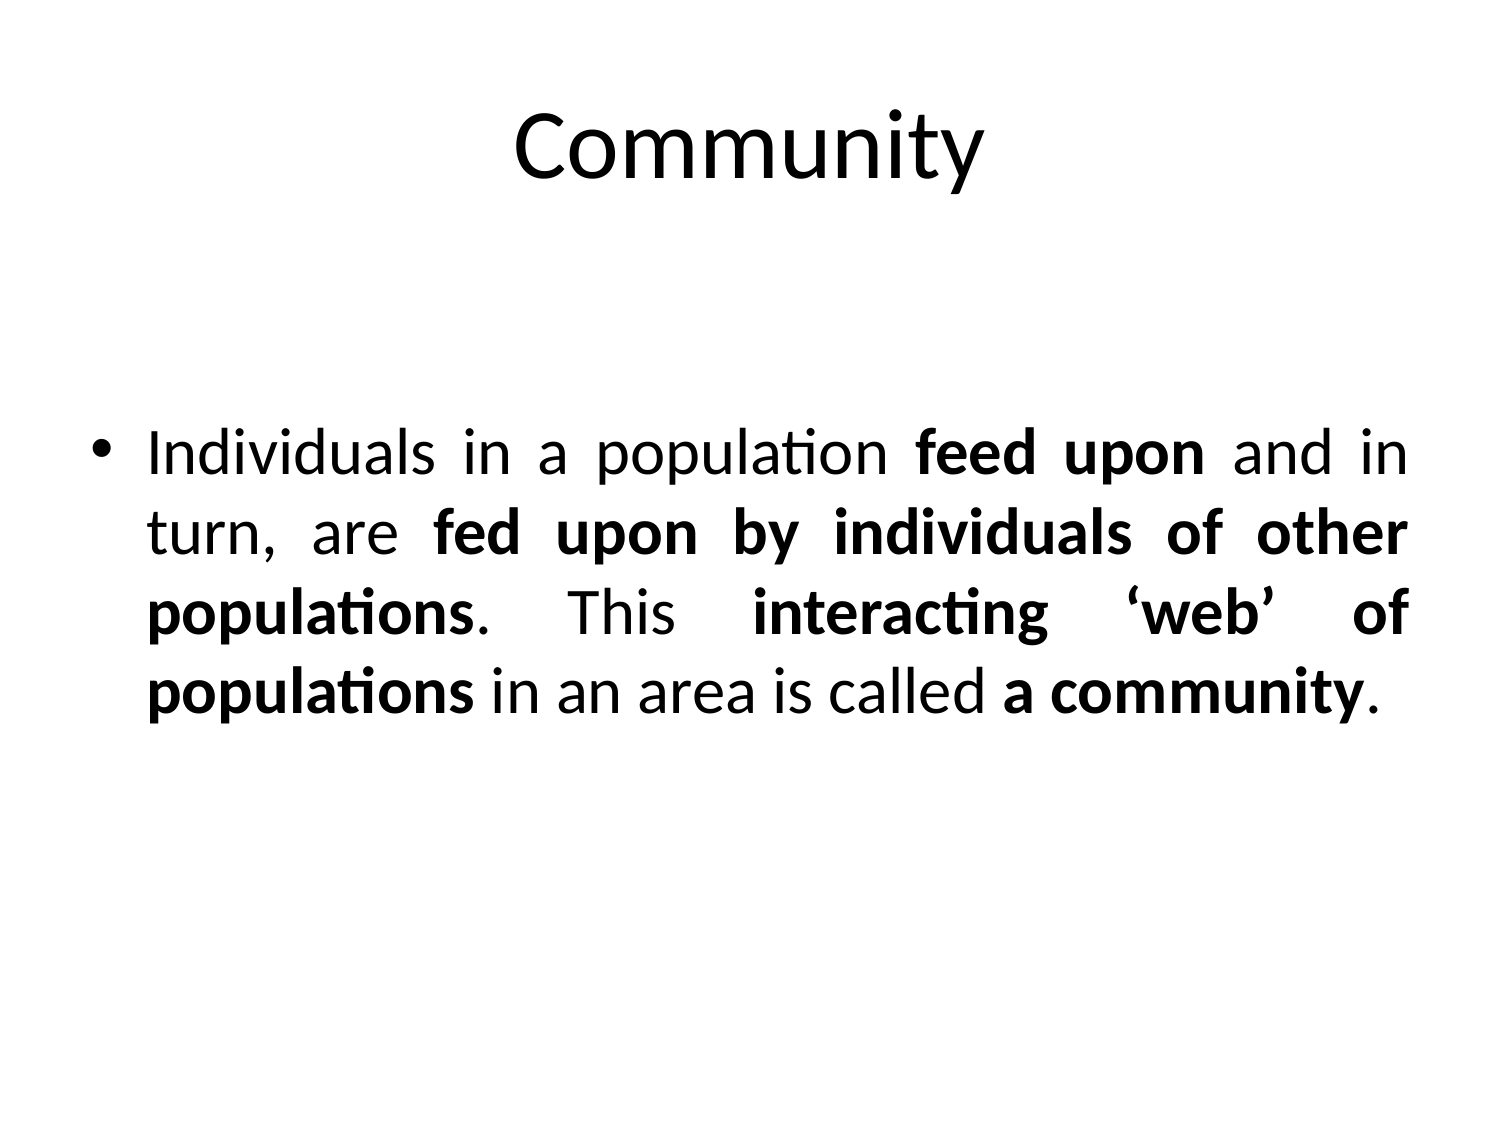

# Community
Individuals in a population feed upon and in turn, are fed upon by individuals of other populations. This interacting ‘web’ of populations in an area is called a community.